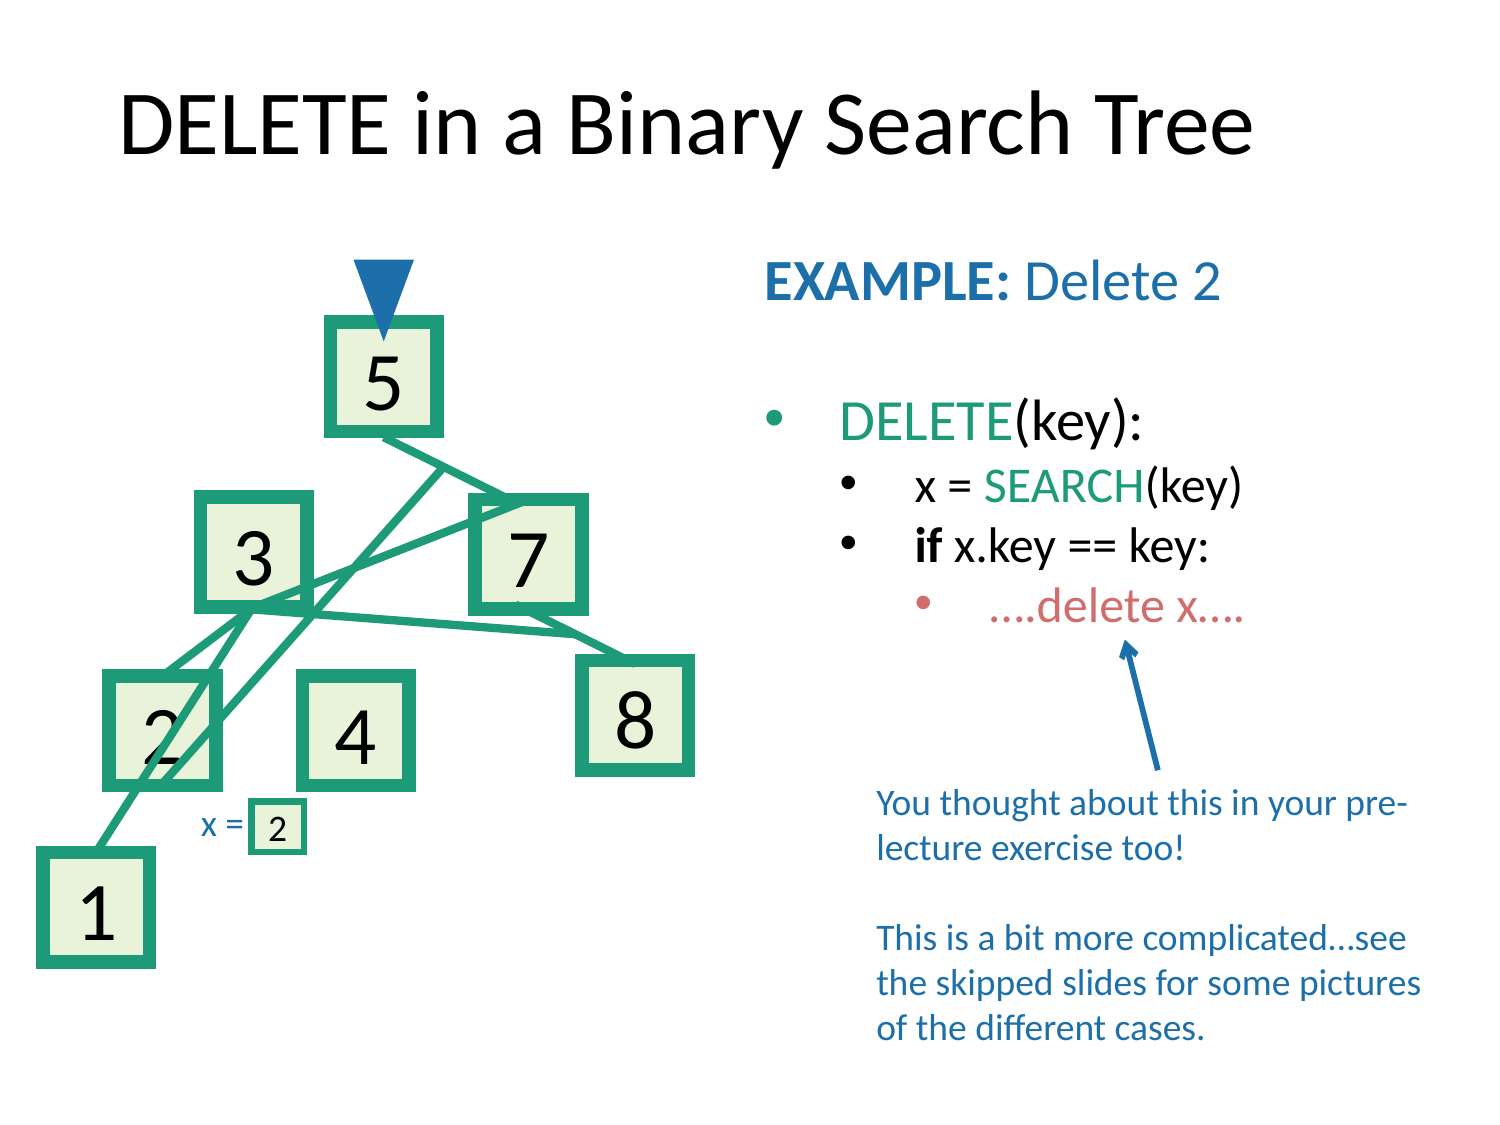

# DELETE in a Binary Search Tree
EXAMPLE: Delete 2

DELETE(key):
x = SEARCH(key)
if x.key == key:
….delete x….

5
3
7
8
2
4
You thought about this in your pre-lecture exercise too!

This is a bit more complicated…see the skipped slides for some pictures of the different cases.
x =
2
1